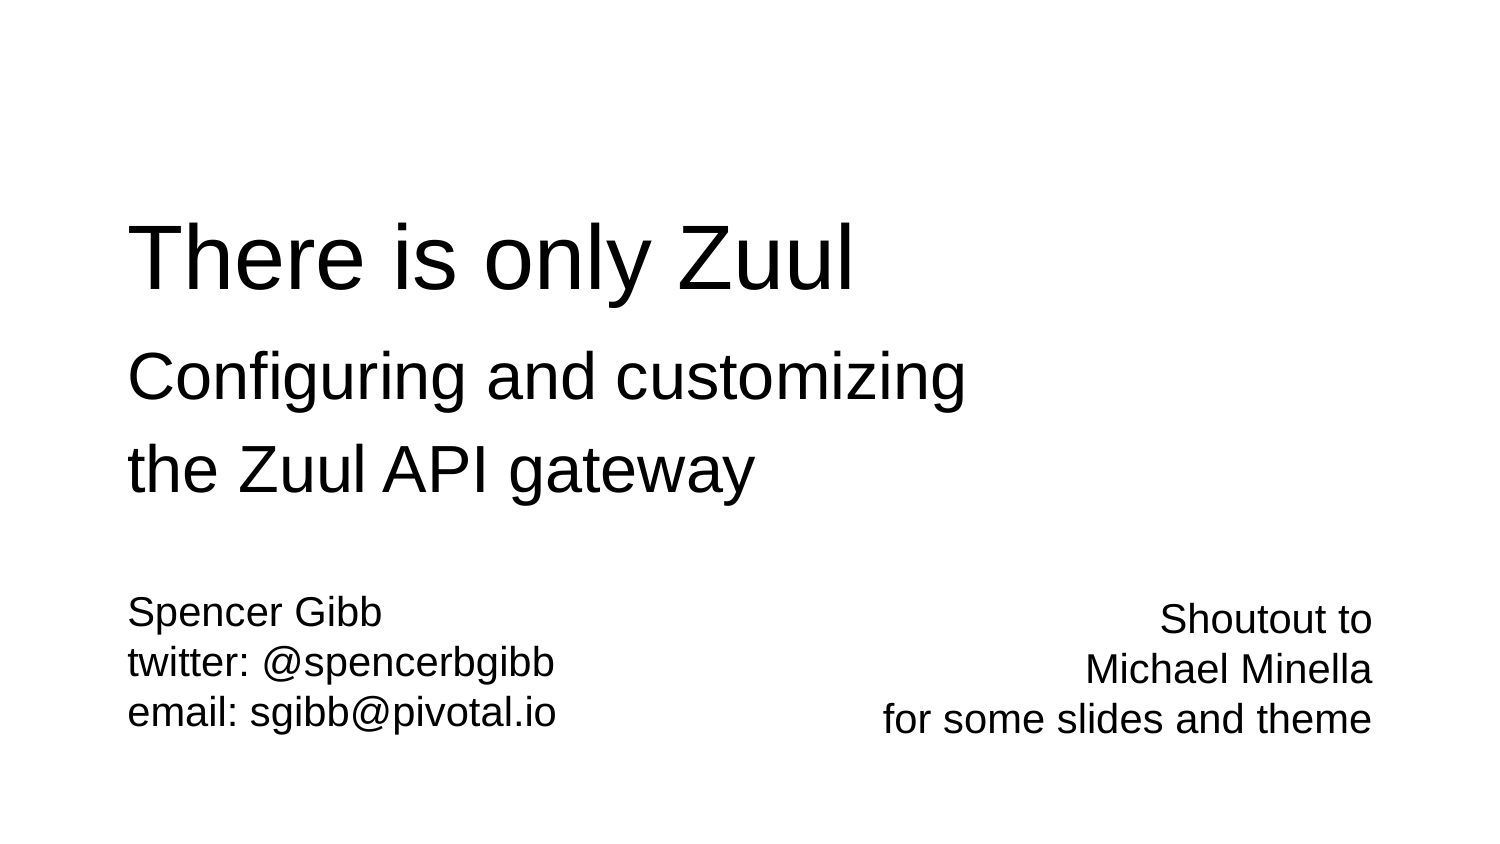

# There is only Zuul
Configuring and customizing
the Zuul API gateway

Spencer Gibb
twitter: @spencerbgibb
email: sgibb@pivotal.io
Shoutout to
Michael Minella
for some slides and theme